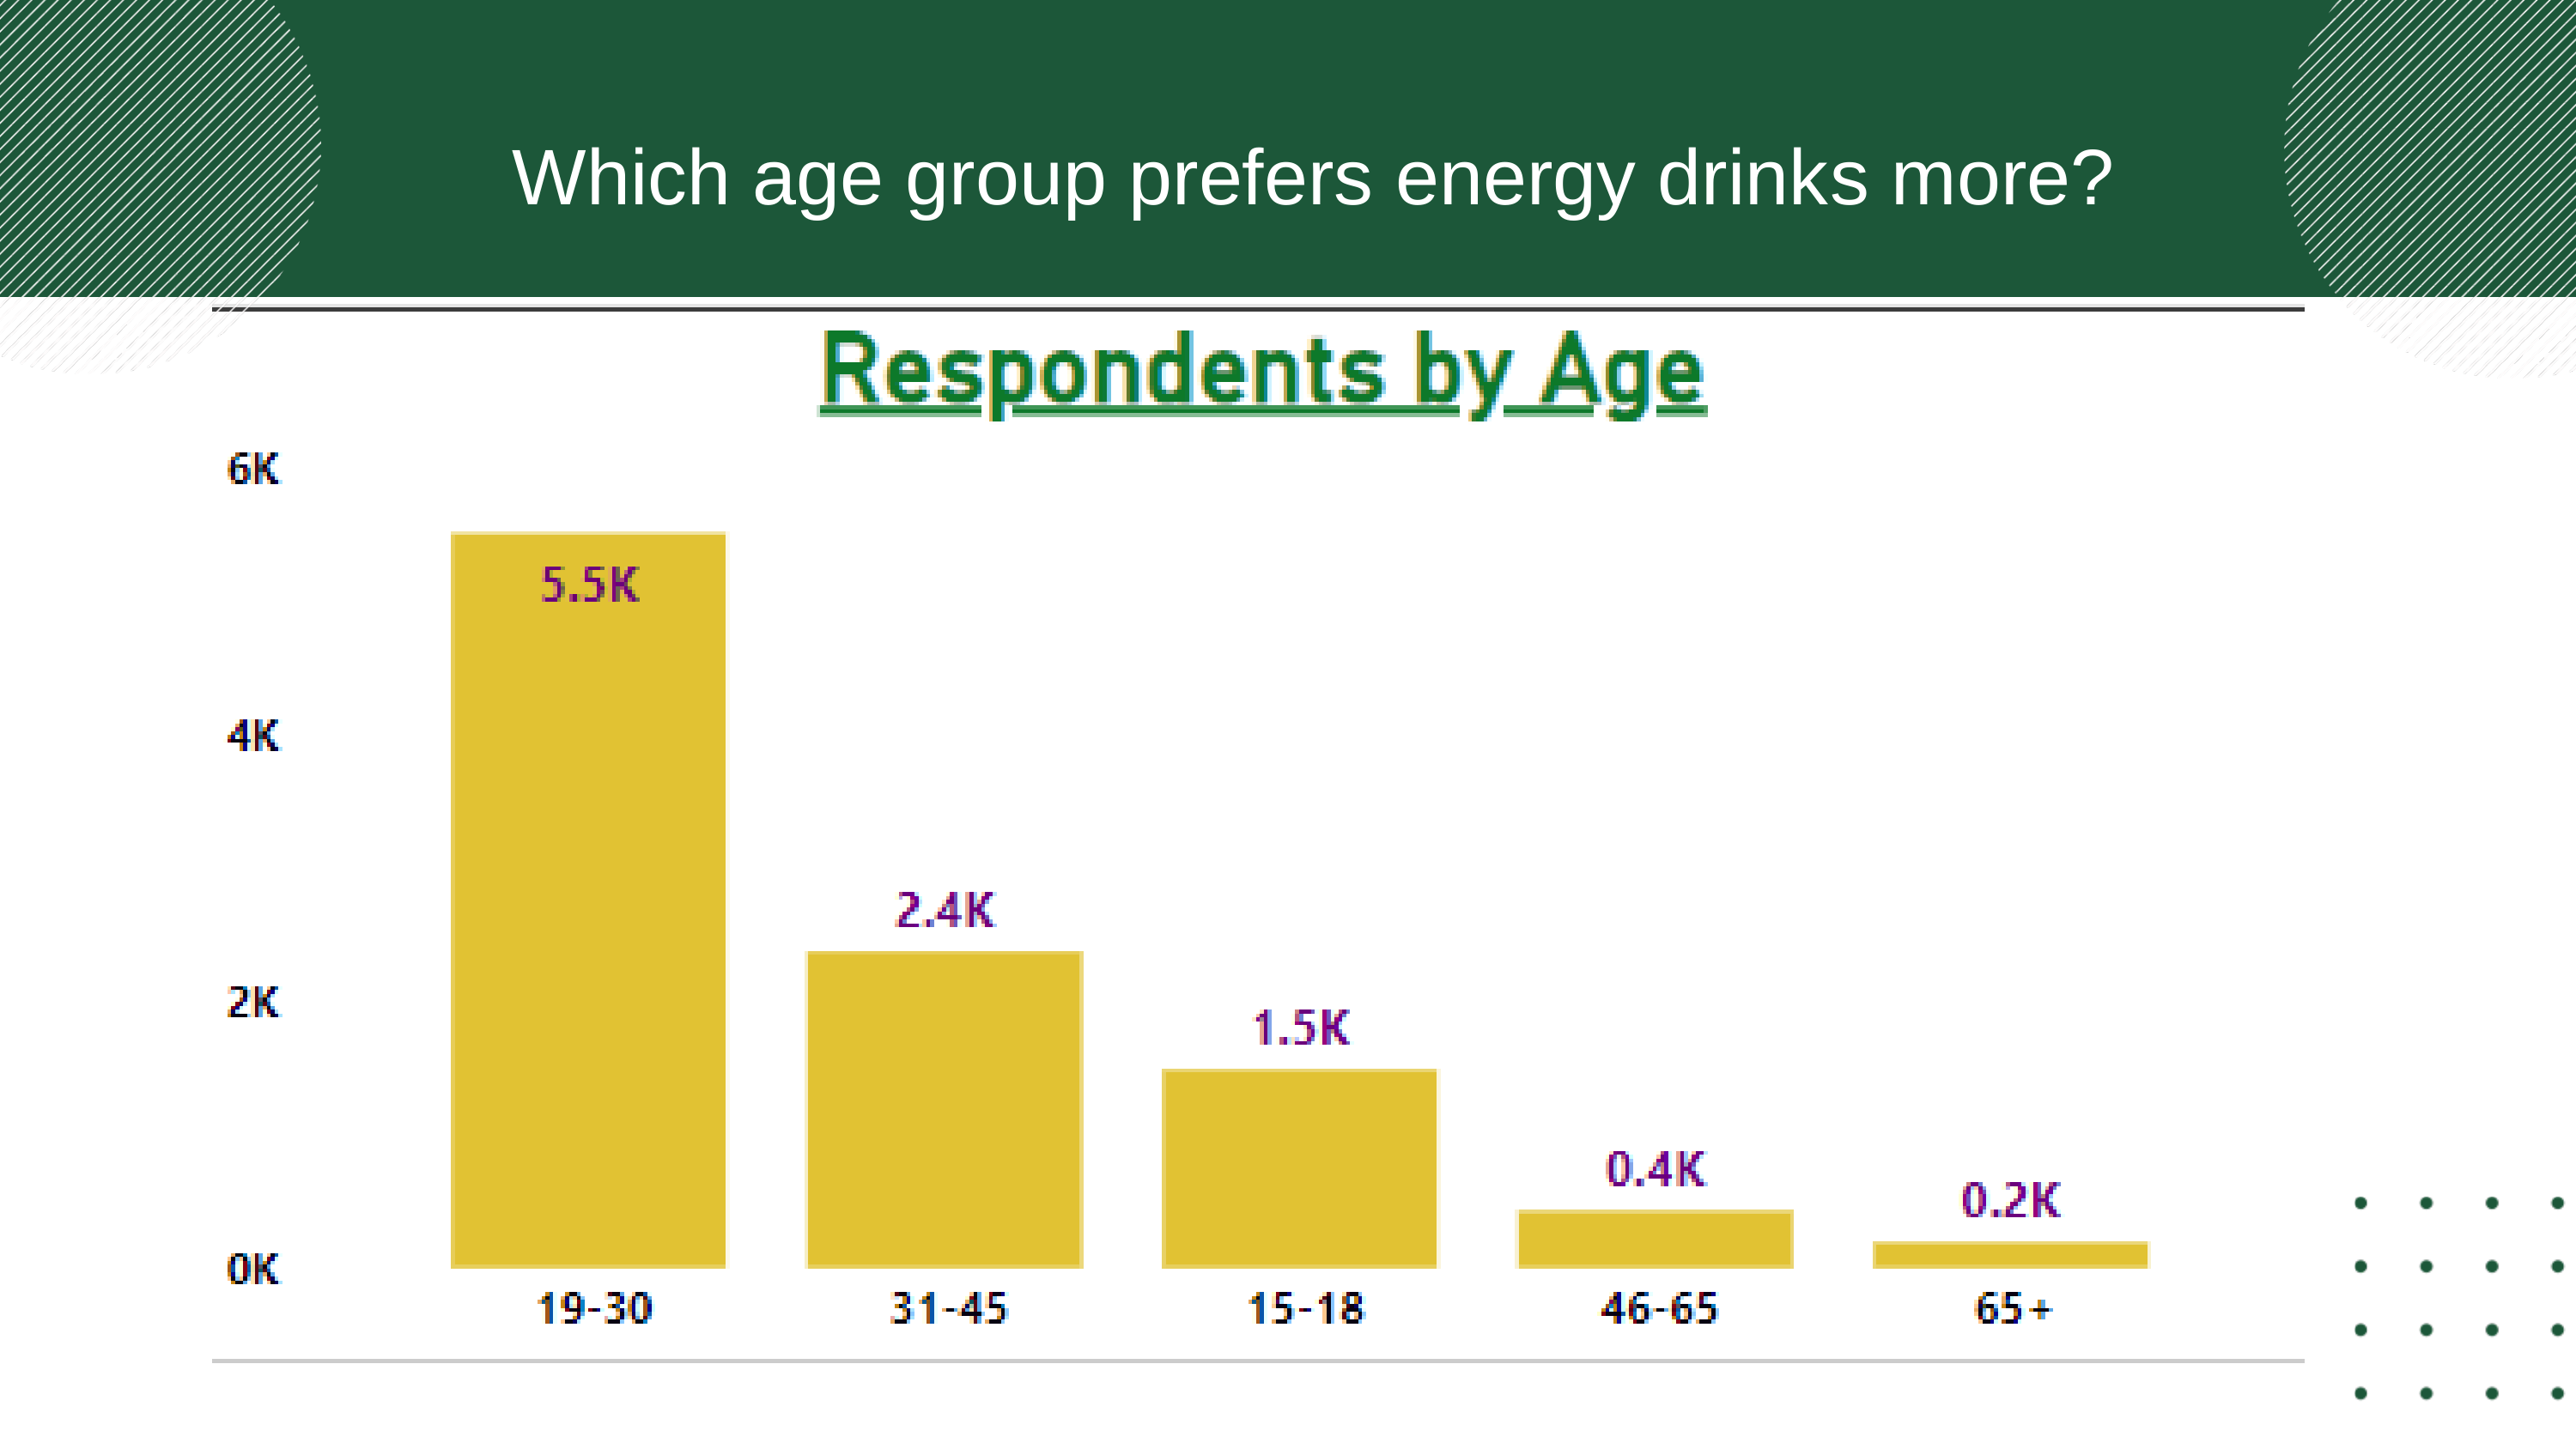

Which age group prefers energy drink﻿s more?